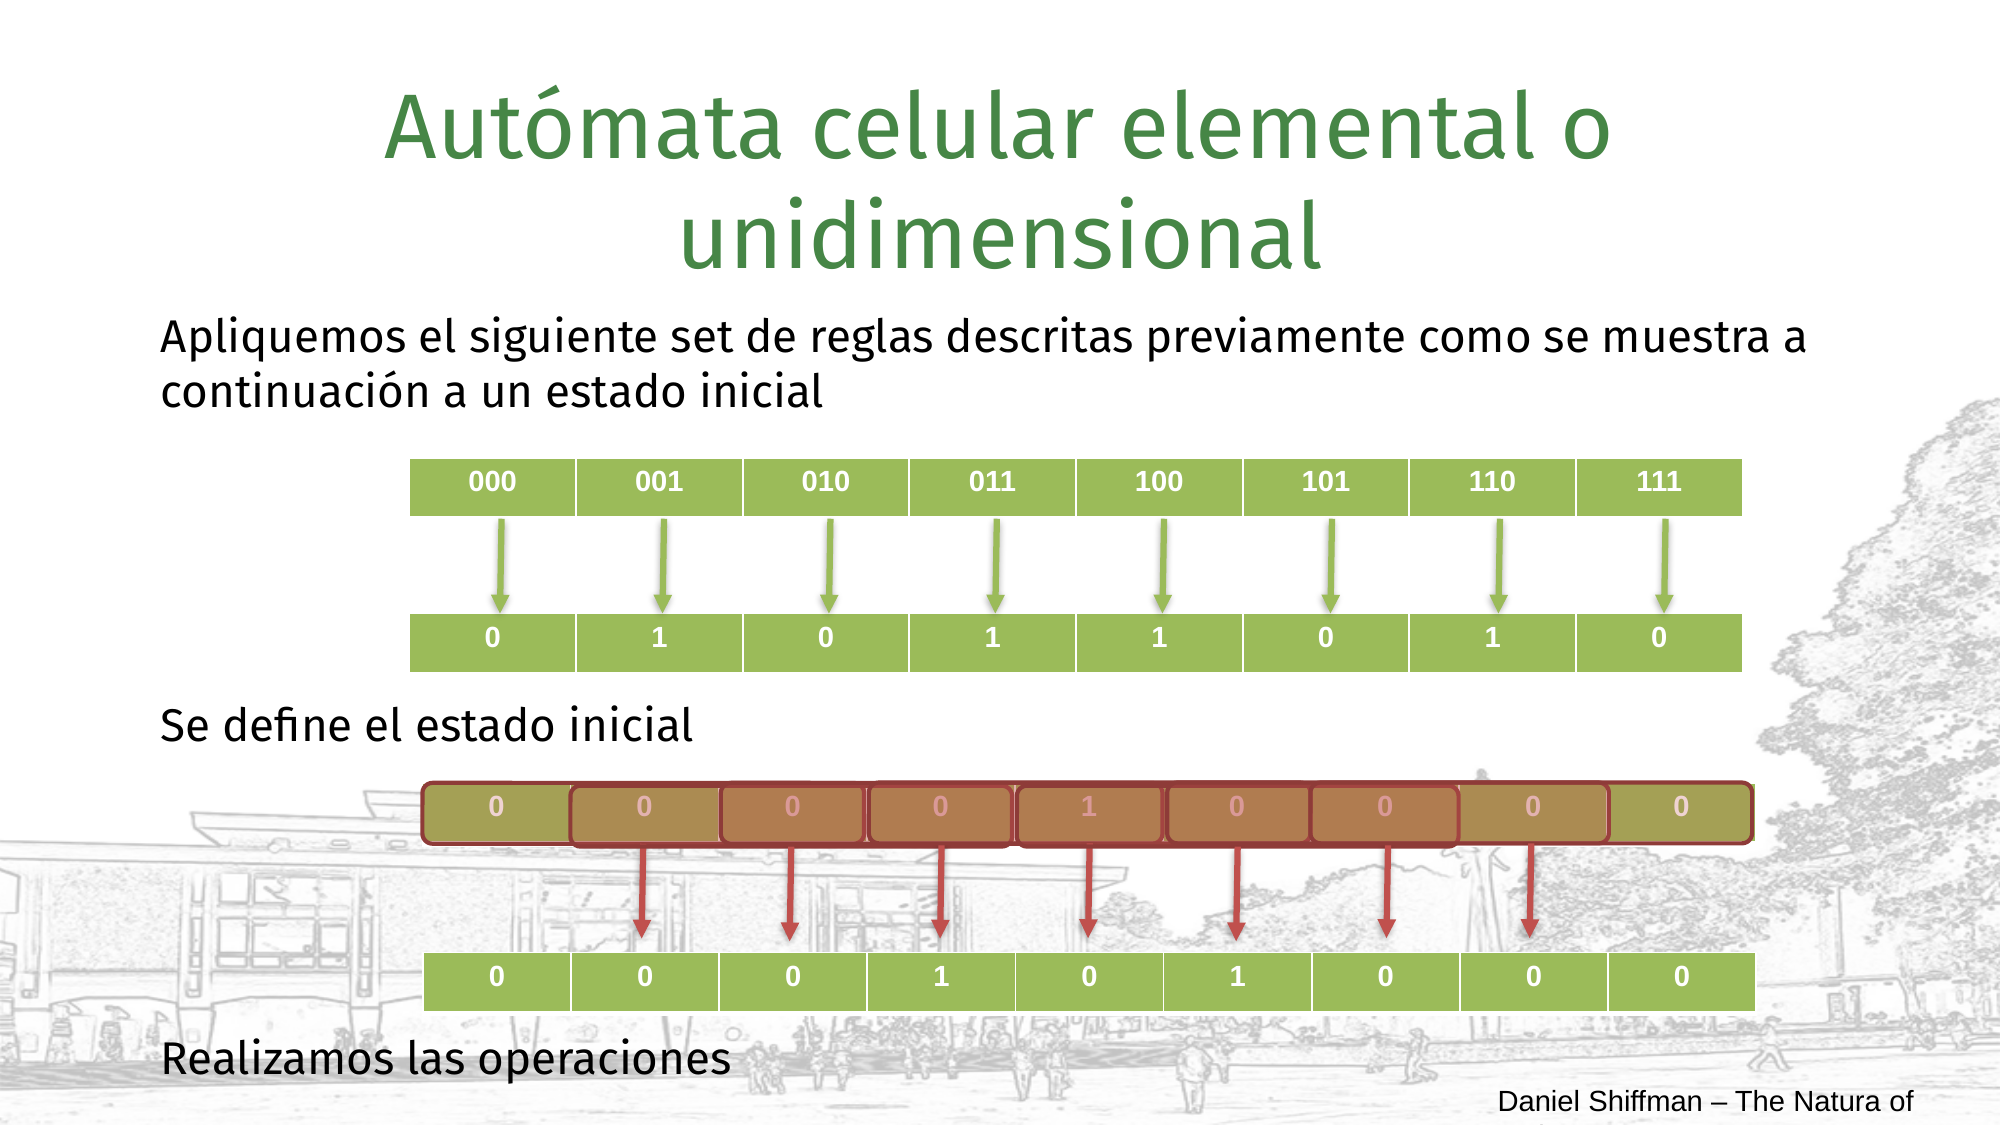

# Autómata celular elemental o unidimensional
Apliquemos el siguiente set de reglas descritas previamente como se muestra a continuación a un estado inicial

Se define el estado inicial

Realizamos las operaciones
| 000 | 001 | 010 | 011 | 100 | 101 | 110 | 111 |
| --- | --- | --- | --- | --- | --- | --- | --- |
| 0 | 1 | 0 | 1 | 1 | 0 | 1 | 0 |
| --- | --- | --- | --- | --- | --- | --- | --- |

| 0 | 0 | 0 | 0 | 1 | 0 | 0 | 0 | 0 |
| --- | --- | --- | --- | --- | --- | --- | --- | --- |

| ? | ? | ? | ? | ? | ? | ? | ? | ? |
| --- | --- | --- | --- | --- | --- | --- | --- | --- |
| 0 | 0 | 0 | 1 | 0 | 1 | 0 | 0 | 0 |
| --- | --- | --- | --- | --- | --- | --- | --- | --- |
Daniel Shiffman – The Natura of code